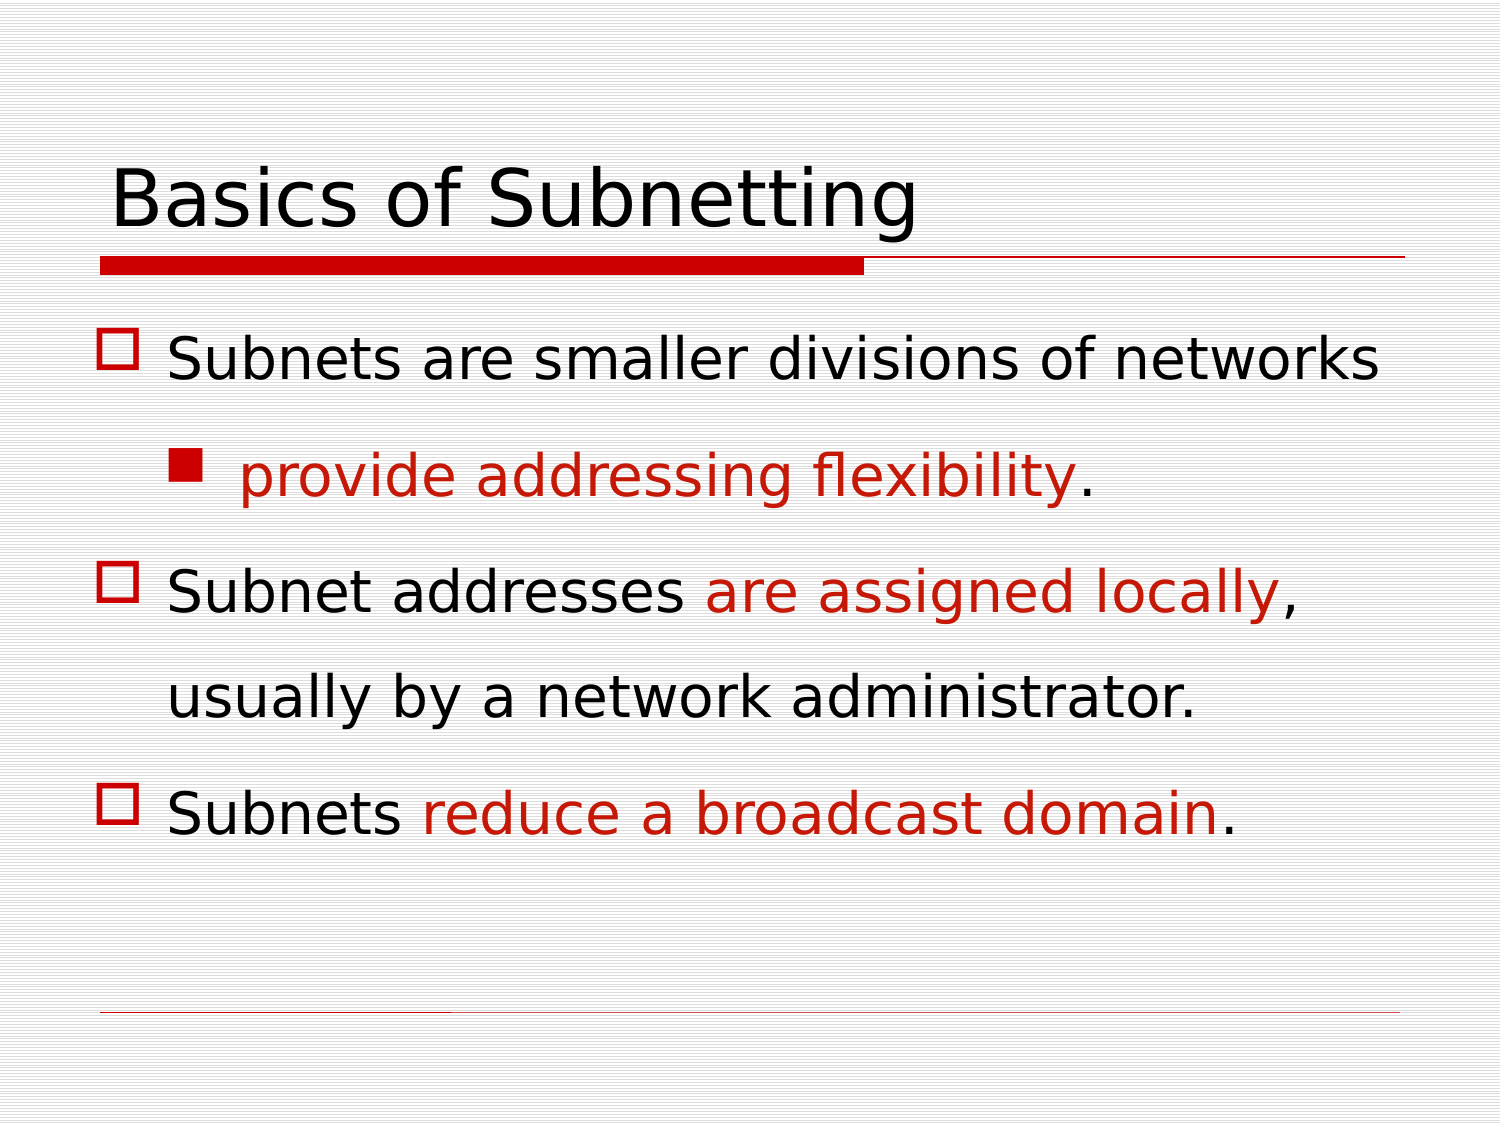

# Basics of Subnetting
Subnets are smaller divisions of networks
provide addressing flexibility.
Subnet addresses are assigned locally, usually by a network administrator.
Subnets reduce a broadcast domain.